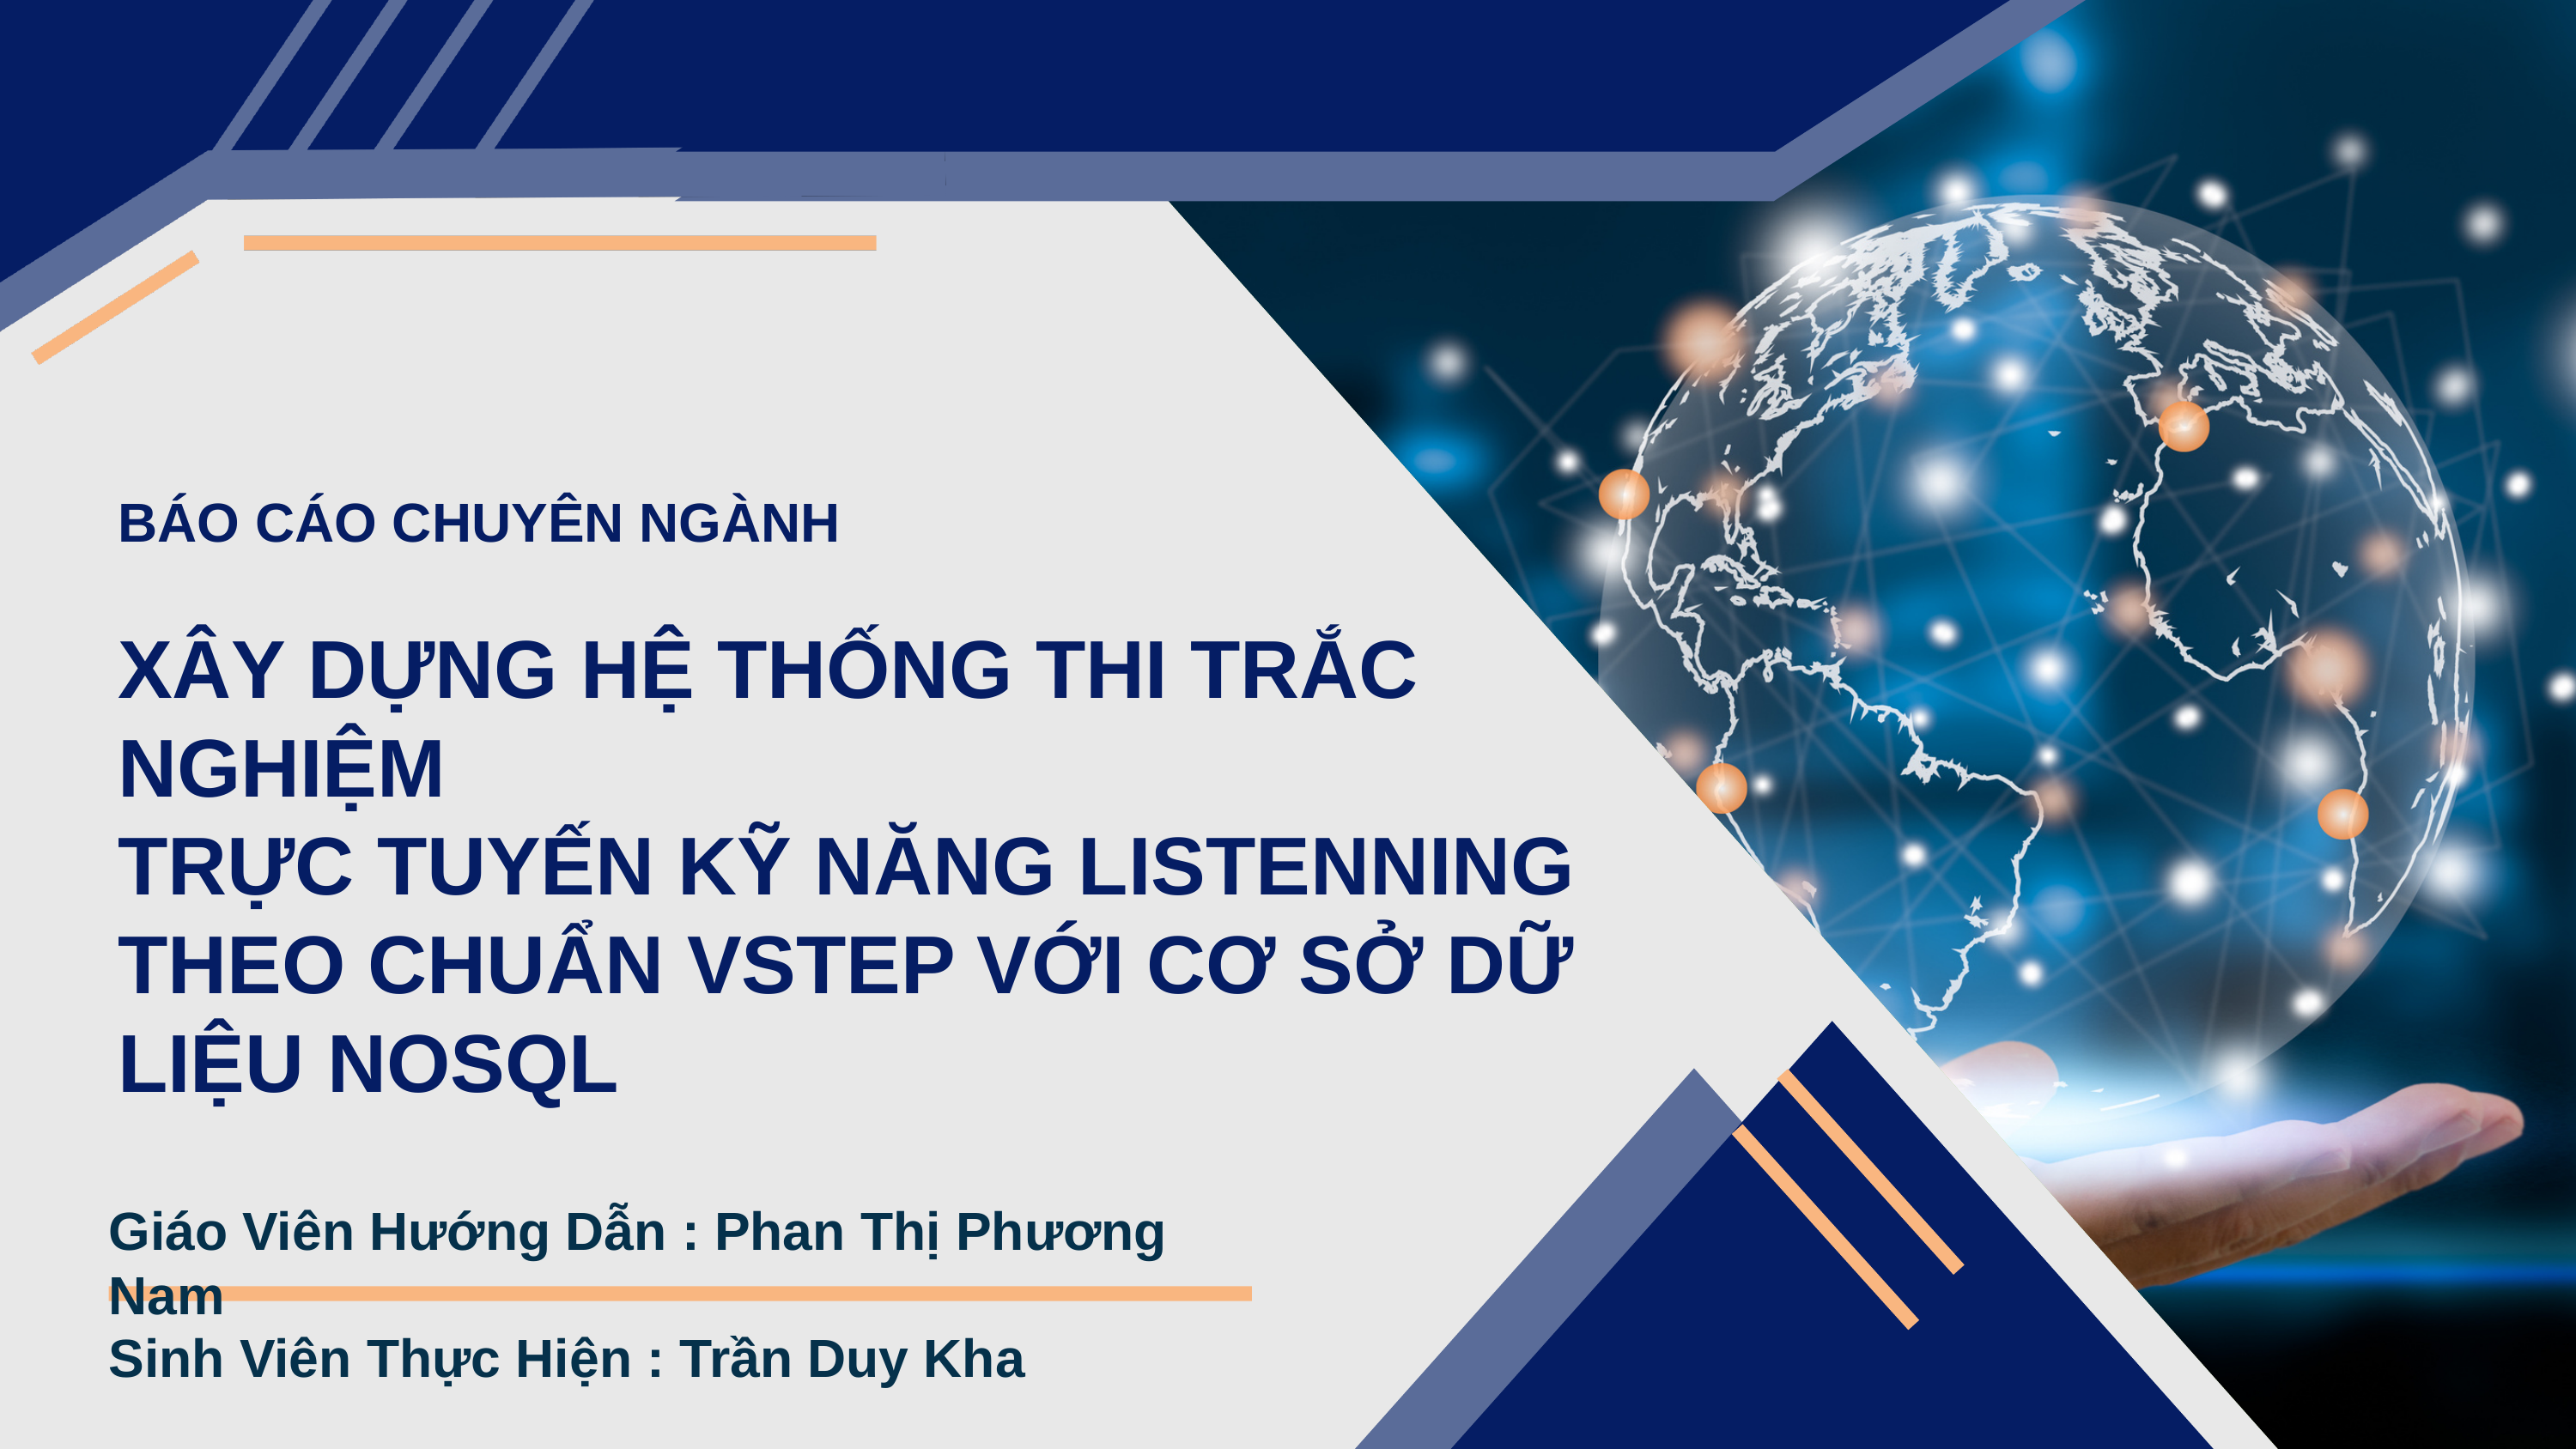

BÁO CÁO CHUYÊN NGÀNH
XÂY DỰNG HỆ THỐNG THI TRẮC NGHIỆM
TRỰC TUYẾN KỸ NĂNG LISTENNING
THEO CHUẨN VSTEP VỚI CƠ SỞ DỮ LIỆU NOSQL

Giáo Viên Hướng Dẫn : Phan Thị Phương Nam

Sinh Viên Thực Hiện : Trần Duy Kha